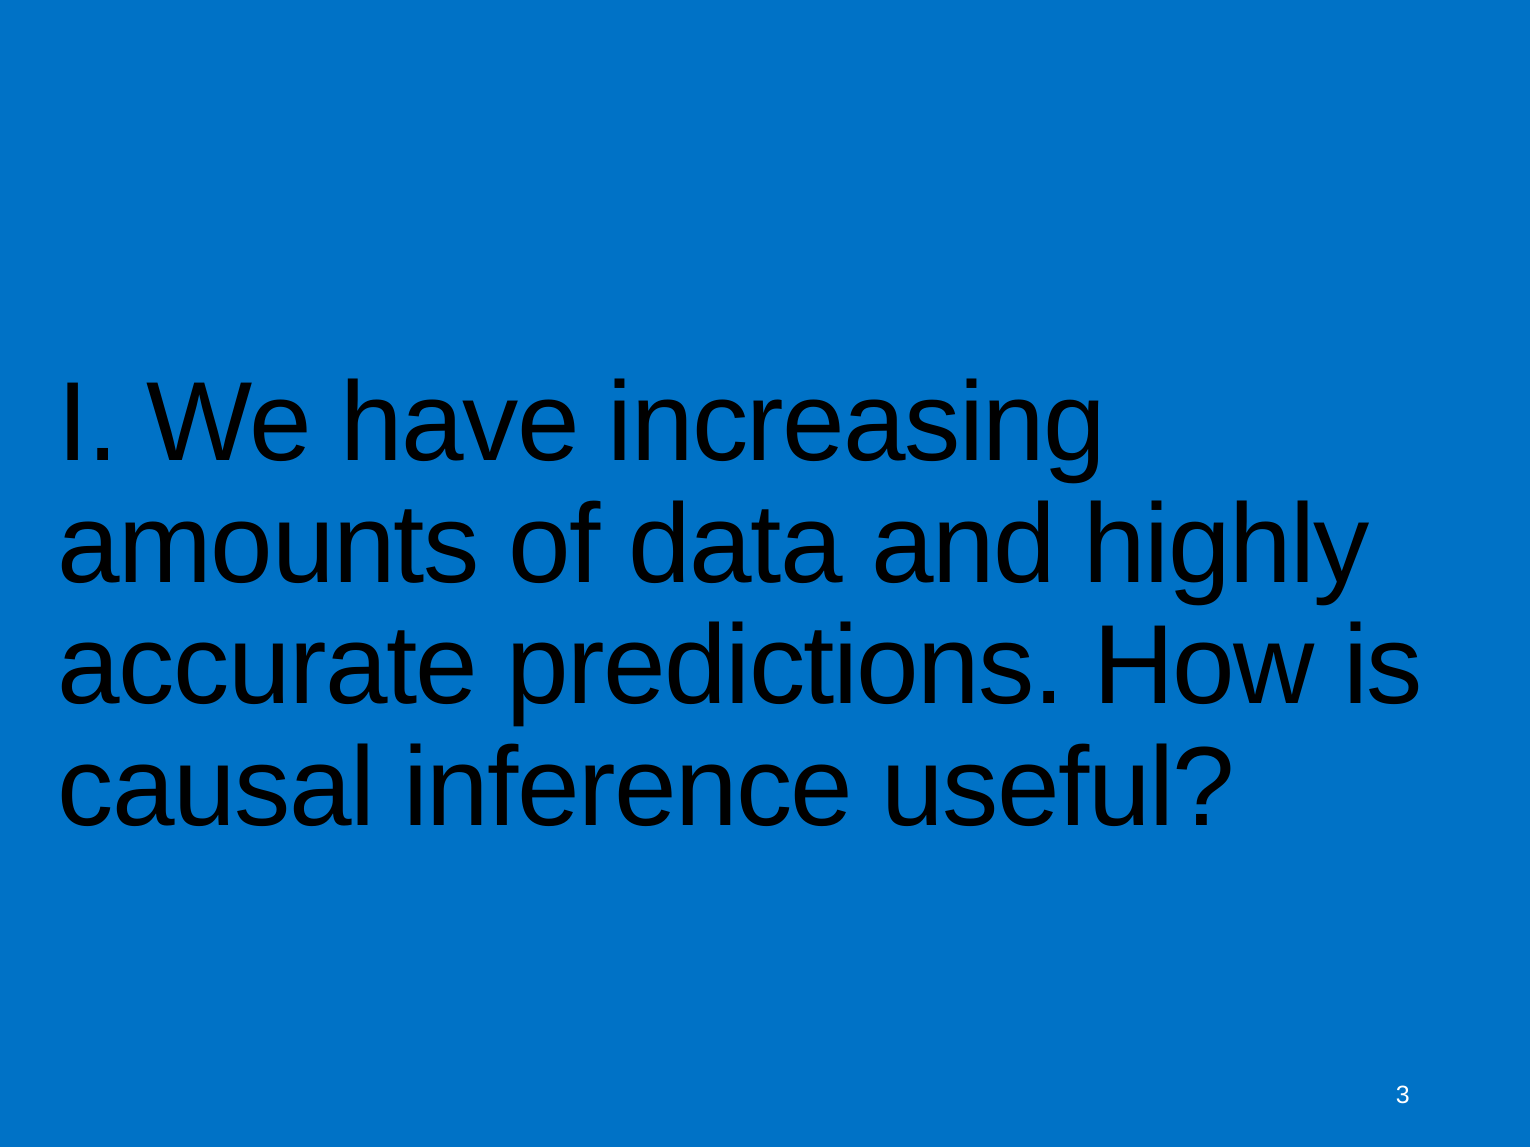

# I. We have increasing amounts of data and highly accurate predictions. How is causal inference useful?
3